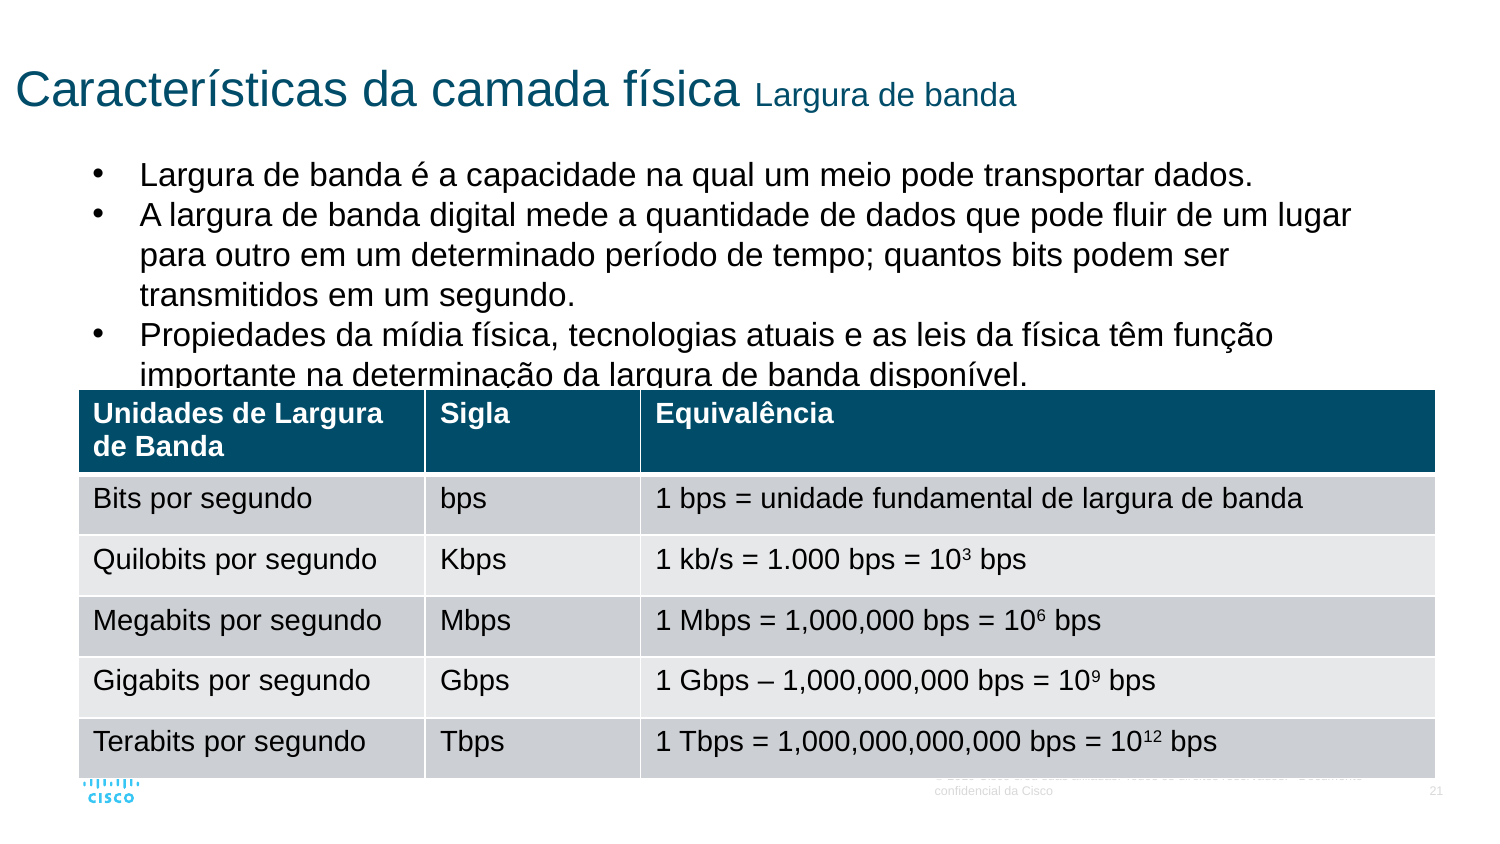

# Características da camada física Largura de banda
Largura de banda é a capacidade na qual um meio pode transportar dados.
A largura de banda digital mede a quantidade de dados que pode fluir de um lugar para outro em um determinado período de tempo; quantos bits podem ser transmitidos em um segundo.
Propiedades da mídia física, tecnologias atuais e as leis da física têm função importante na determinação da largura de banda disponível.
| Unidades de Largura de Banda | Sigla | Equivalência |
| --- | --- | --- |
| Bits por segundo | bps | 1 bps = unidade fundamental de largura de banda |
| Quilobits por segundo | Kbps | 1 kb/s = 1.000 bps = 103 bps |
| Megabits por segundo | Mbps | 1 Mbps = 1,000,000 bps = 106 bps |
| Gigabits por segundo | Gbps | 1 Gbps – 1,000,000,000 bps = 109 bps |
| Terabits por segundo | Tbps | 1 Tbps = 1,000,000,000,000 bps = 1012 bps |